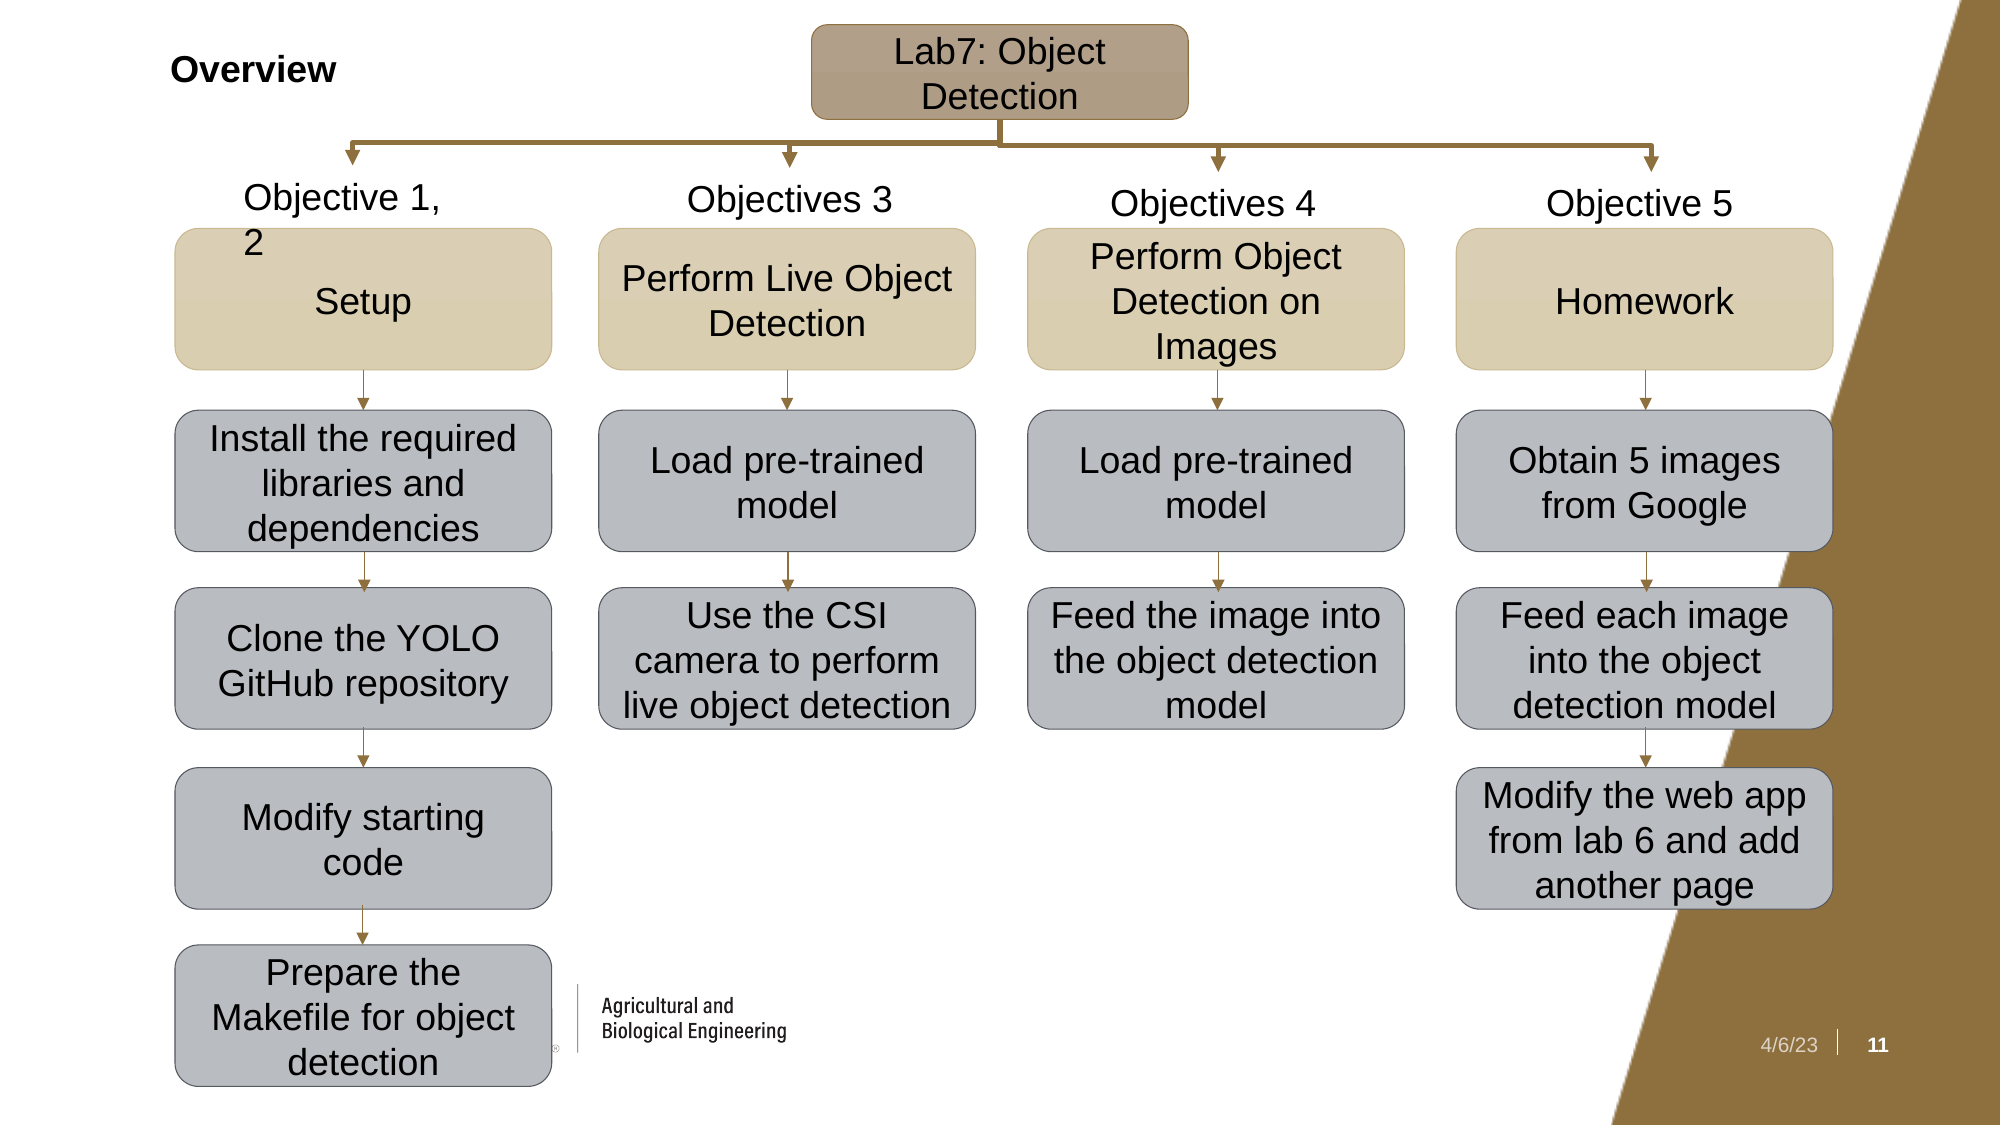

Lab7: Object Detection
# Overview
Objective 1, 2
Objectives 3
Objectives 4
Objective 5
Setup
Perform Live Object Detection
Perform Object Detection on Images
Homework
Install the required libraries and dependencies
Load pre-trained model
Load pre-trained model
Obtain 5 images from Google
Clone the YOLO GitHub repository
Use the CSI camera to perform live object detection
Feed the image into the object detection model
Feed each image into the object detection model
Modify starting code
Modify the web app from lab 6 and add another page
Prepare the Makefile for object detection
11
4/6/23